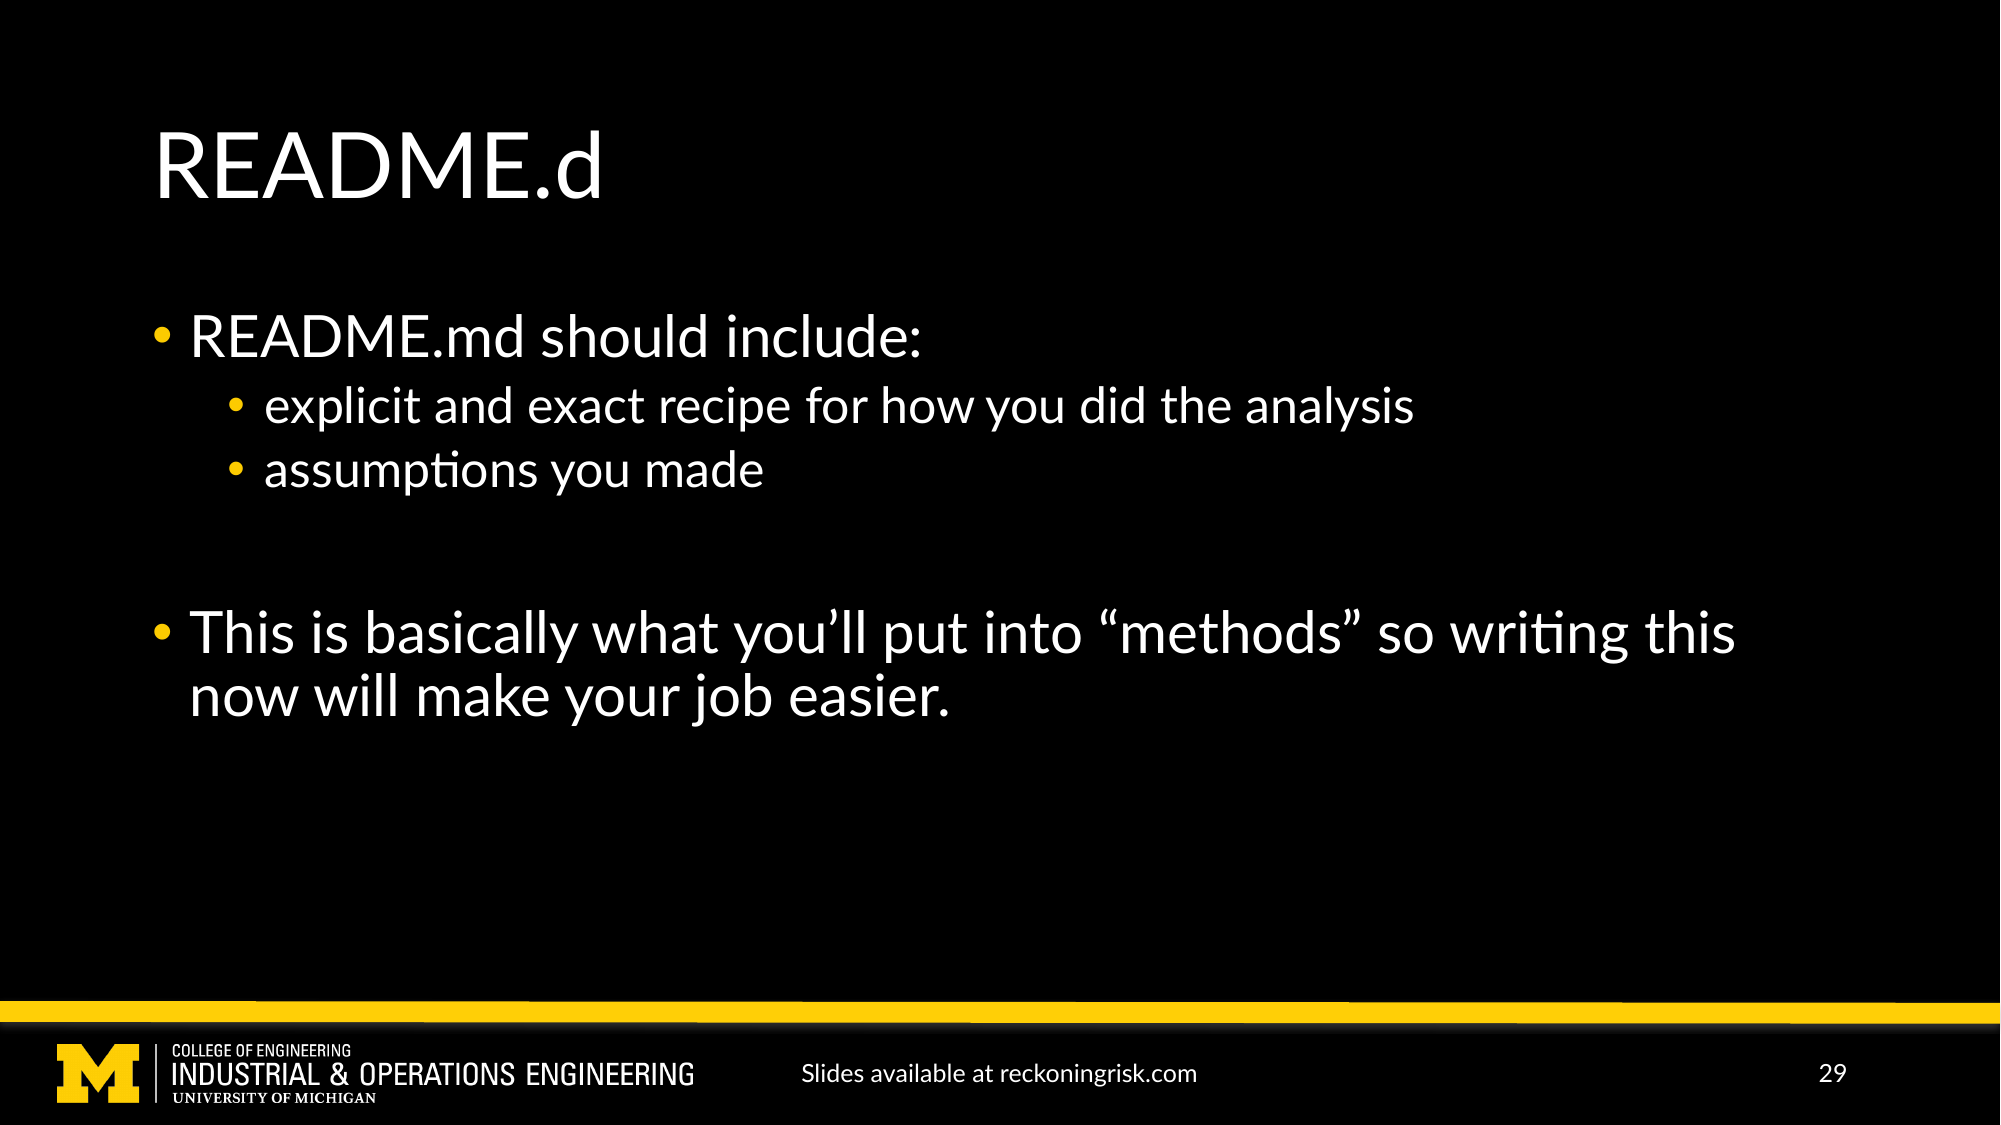

# README.d
README.md should include:
explicit and exact recipe for how you did the analysis
assumptions you made

This is basically what you’ll put into “methods” so writing this now will make your job easier.
Slides available at reckoningrisk.com
29